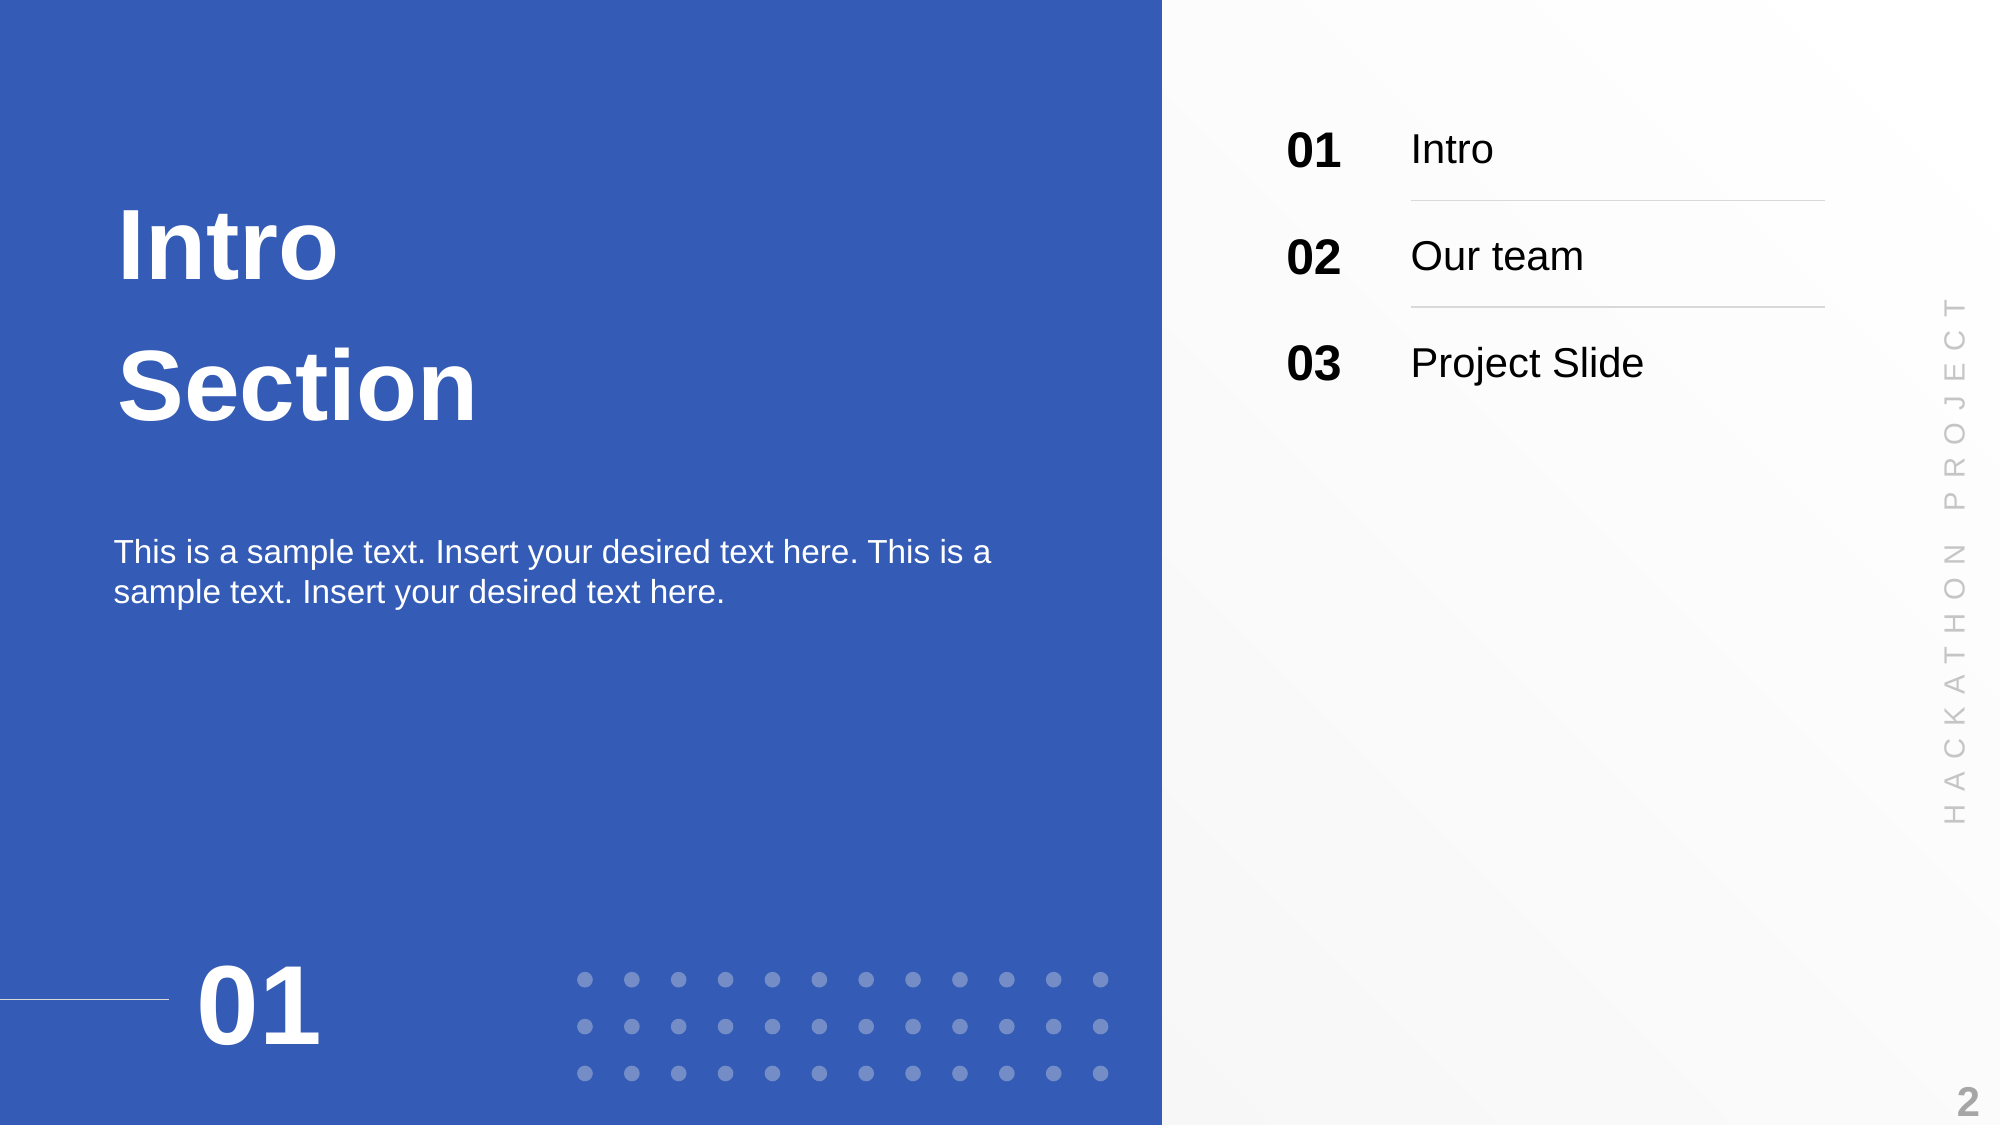

Intro
Section
01
Intro
Our team
02
03
Project Slide
This is a sample text. Insert your desired text here. This is a sample text. Insert your desired text here.
HACKATHON PROJECT
01
2